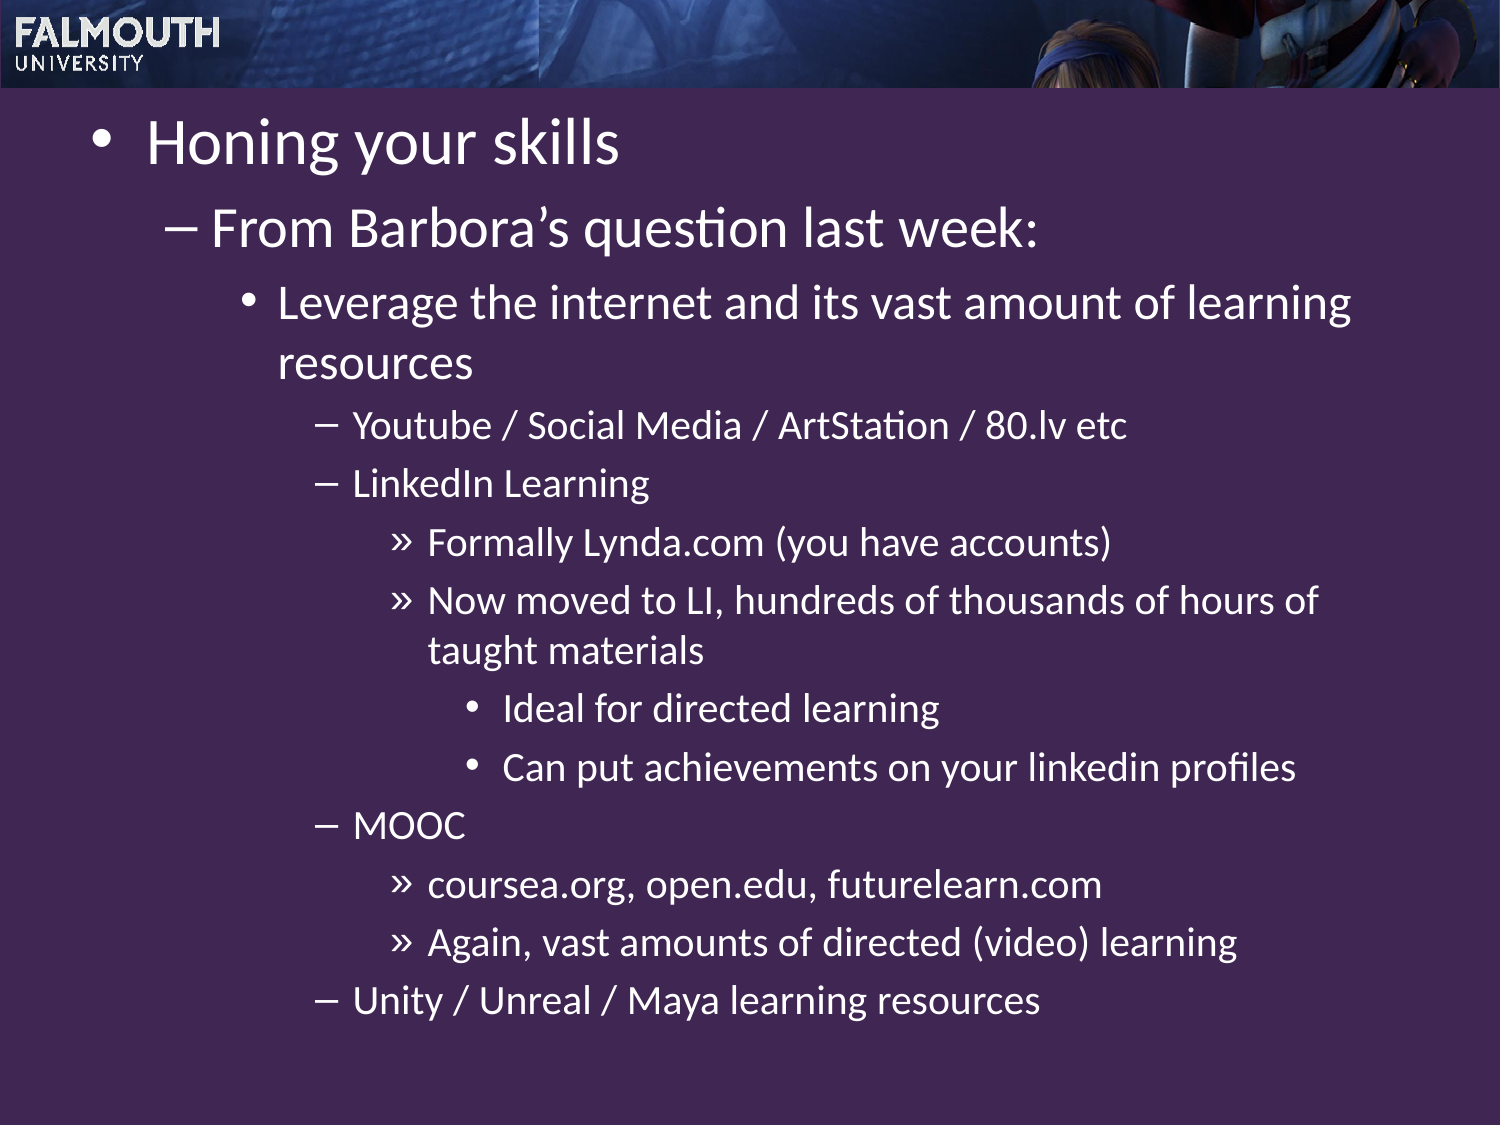

Honing your skills
From Barbora’s question last week:
Leverage the internet and its vast amount of learning resources
Youtube / Social Media / ArtStation / 80.lv etc
LinkedIn Learning
Formally Lynda.com (you have accounts)
Now moved to LI, hundreds of thousands of hours of taught materials
Ideal for directed learning
Can put achievements on your linkedin profiles
MOOC
coursea.org, open.edu, futurelearn.com
Again, vast amounts of directed (video) learning
Unity / Unreal / Maya learning resources